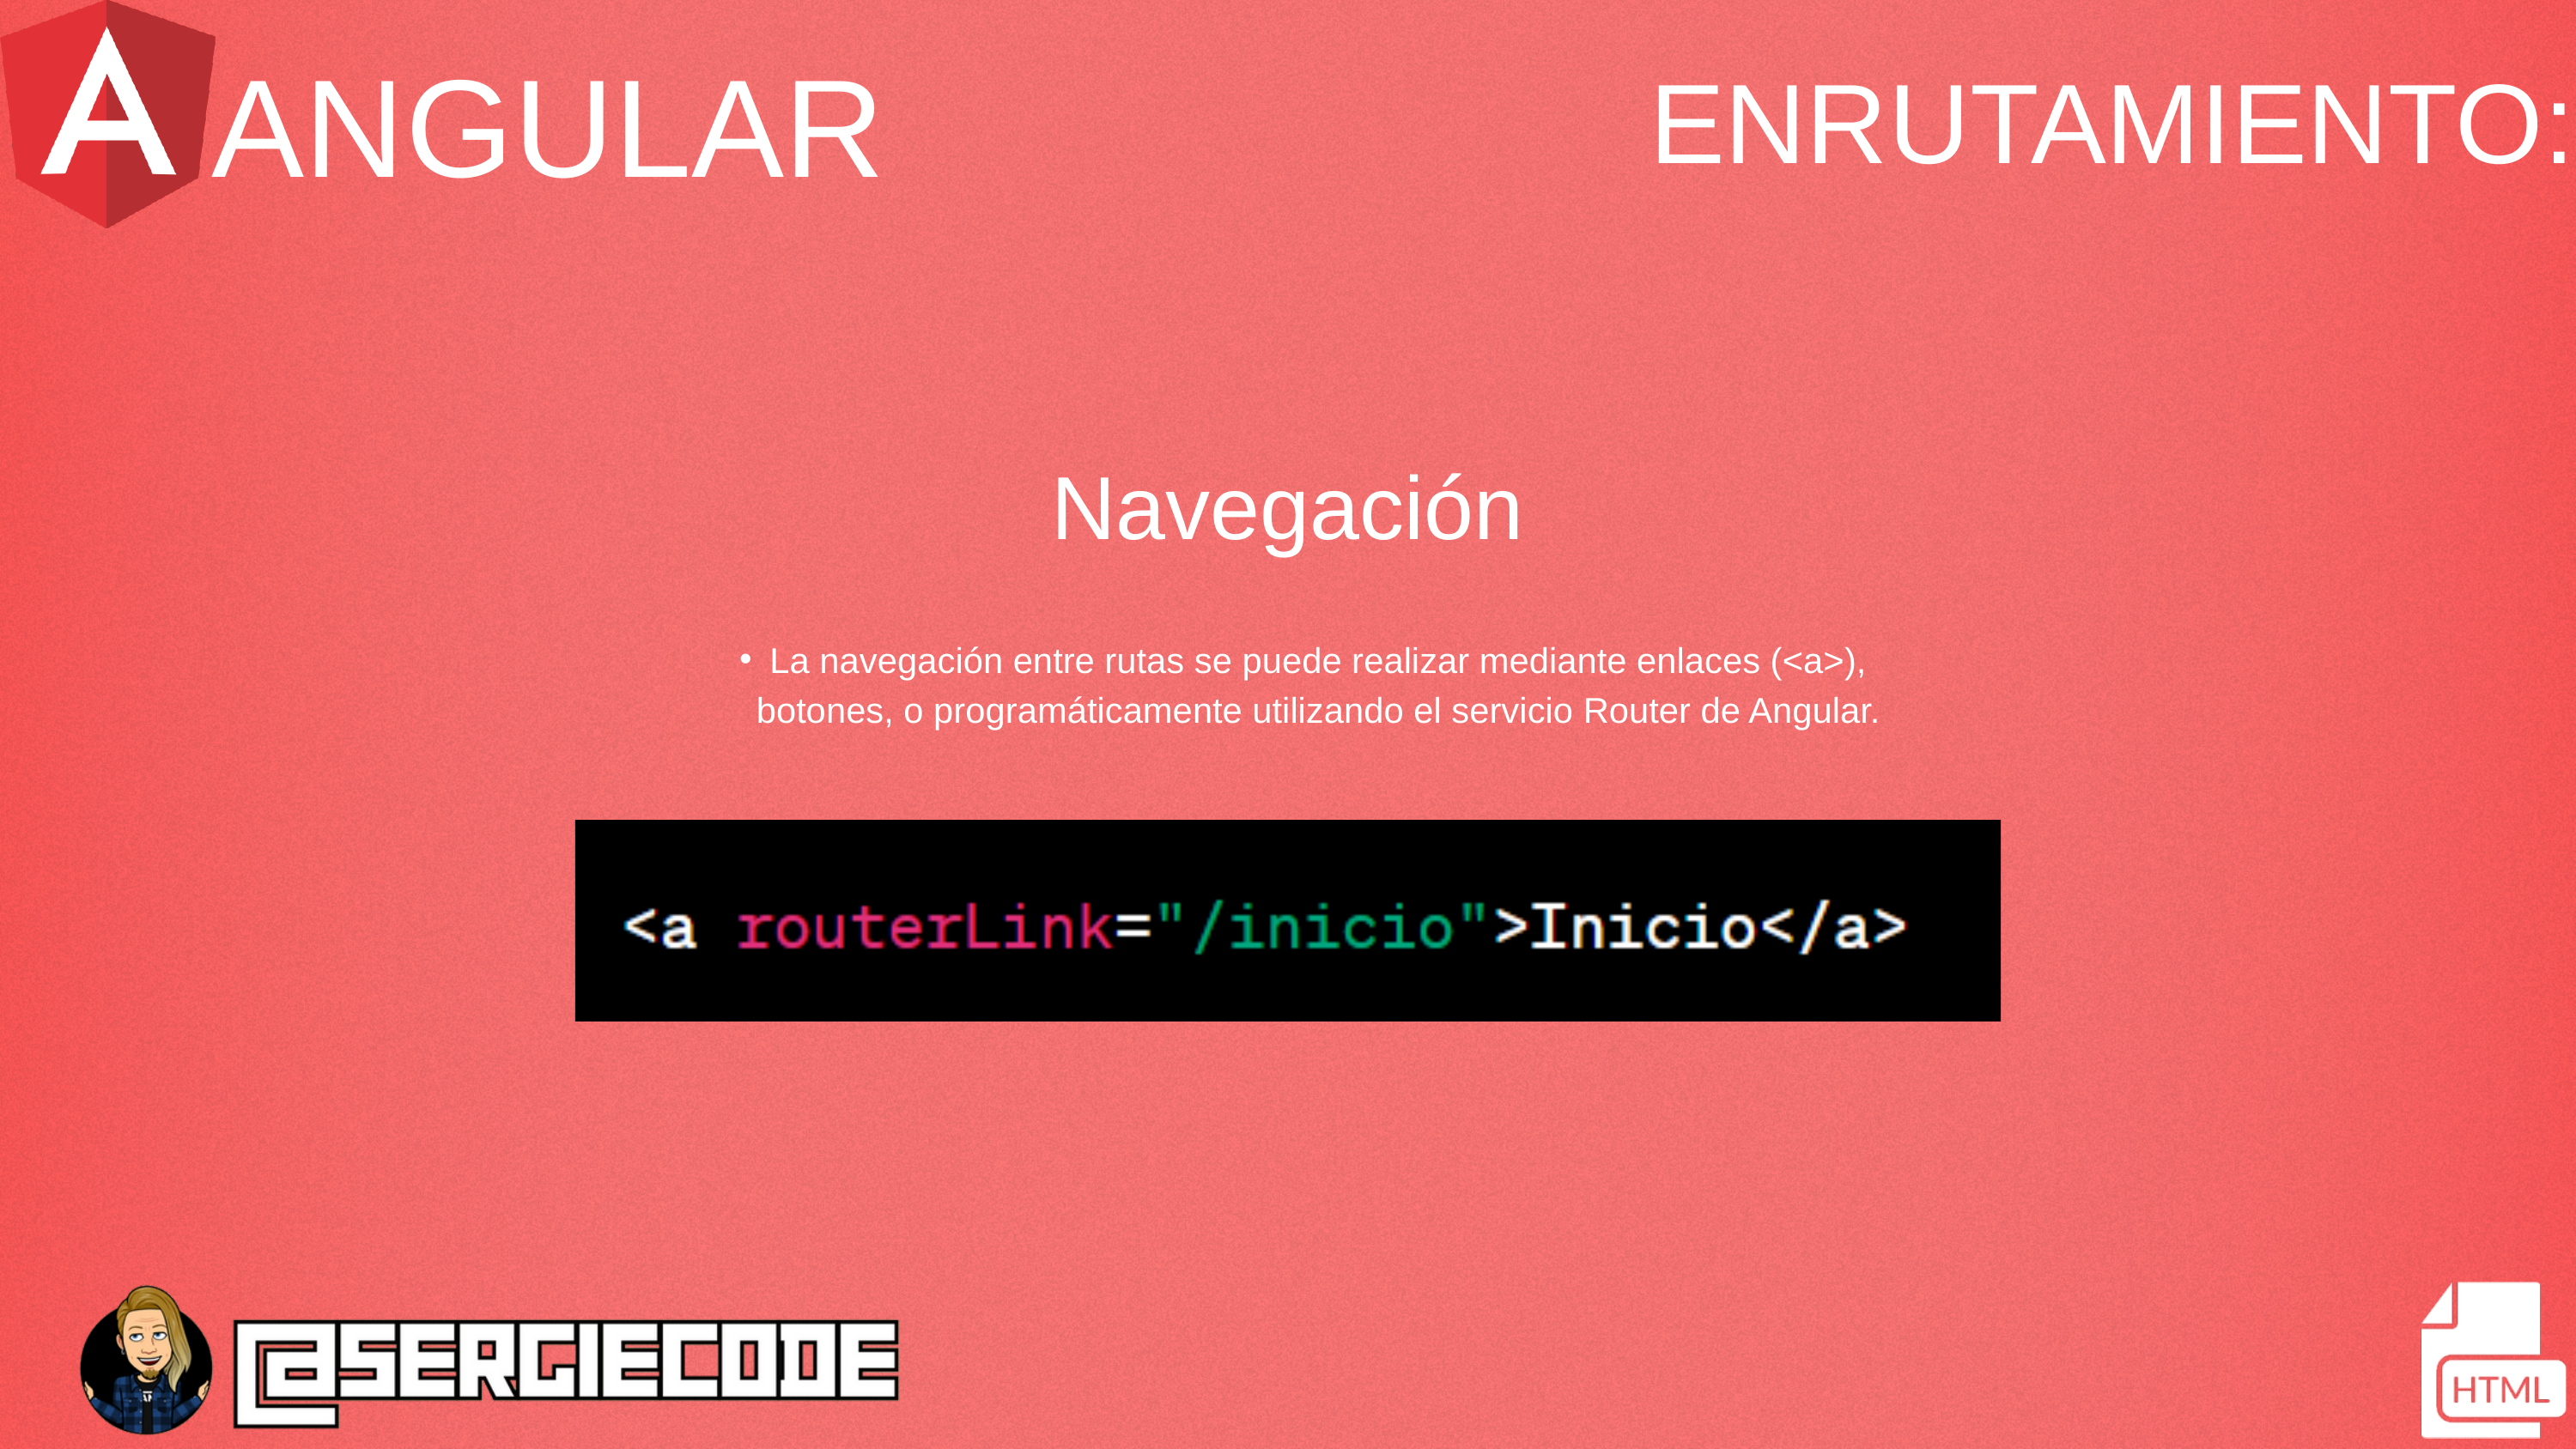

ANGULAR
ENRUTAMIENTO:
Navegación
La navegación entre rutas se puede realizar mediante enlaces (<a>), botones, o programáticamente utilizando el servicio Router de Angular.